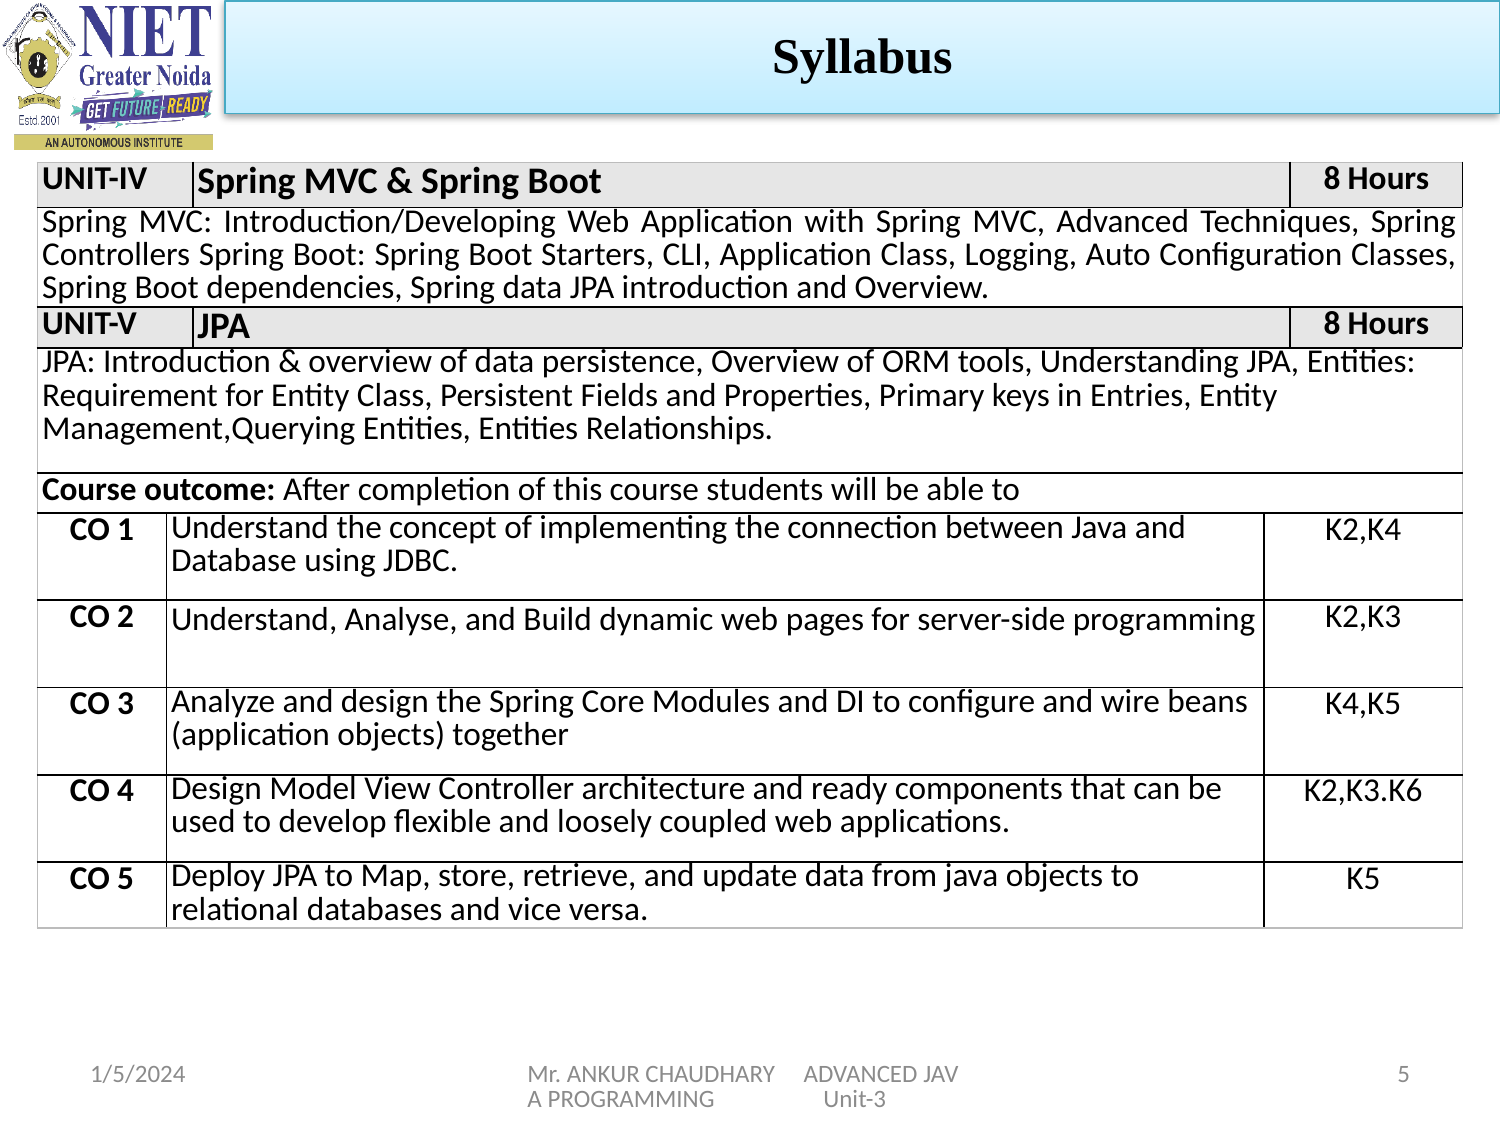

Syllabus
| UNIT-IV |  | Spring MVC & Spring Boot |  | 8 Hours |
| --- | --- | --- | --- | --- |
| Spring MVC: Introduction/Developing Web Application with Spring MVC, Advanced Techniques, Spring Controllers Spring Boot: Spring Boot Starters, CLI, Application Class, Logging, Auto Configuration Classes, Spring Boot dependencies, Spring data JPA introduction and Overview. |  |  |  |  |
| UNIT-V |  | JPA |  | 8 Hours |
| JPA: Introduction & overview of data persistence, Overview of ORM tools, Understanding JPA, Entities: Requirement for Entity Class, Persistent Fields and Properties, Primary keys in Entries, Entity Management,Querying Entities, Entities Relationships. |  |  |  |  |
| Course outcome: After completion of this course students will be able to |  |  |  |  |
| CO 1 | Understand the concept of implementing the connection between Java and Database using JDBC. |  | K2,K4 |  |
| CO 2 | Understand, Analyse, and Build dynamic web pages for server-side programming |  | K2,K3 |  |
| CO 3 | Analyze and design the Spring Core Modules and DI to configure and wire beans (application objects) together |  | K4,K5 |  |
| CO 4 | Design Model View Controller architecture and ready components that can be used to develop flexible and loosely coupled web applications. |  | K2,K3.K6 |  |
| CO 5 | Deploy JPA to Map, store, retrieve, and update data from java objects to relational databases and vice versa. |  | K5 |  |
1/5/2024
Mr. ANKUR CHAUDHARY     ADVANCED JAVA PROGRAMMING                   Unit-3
5